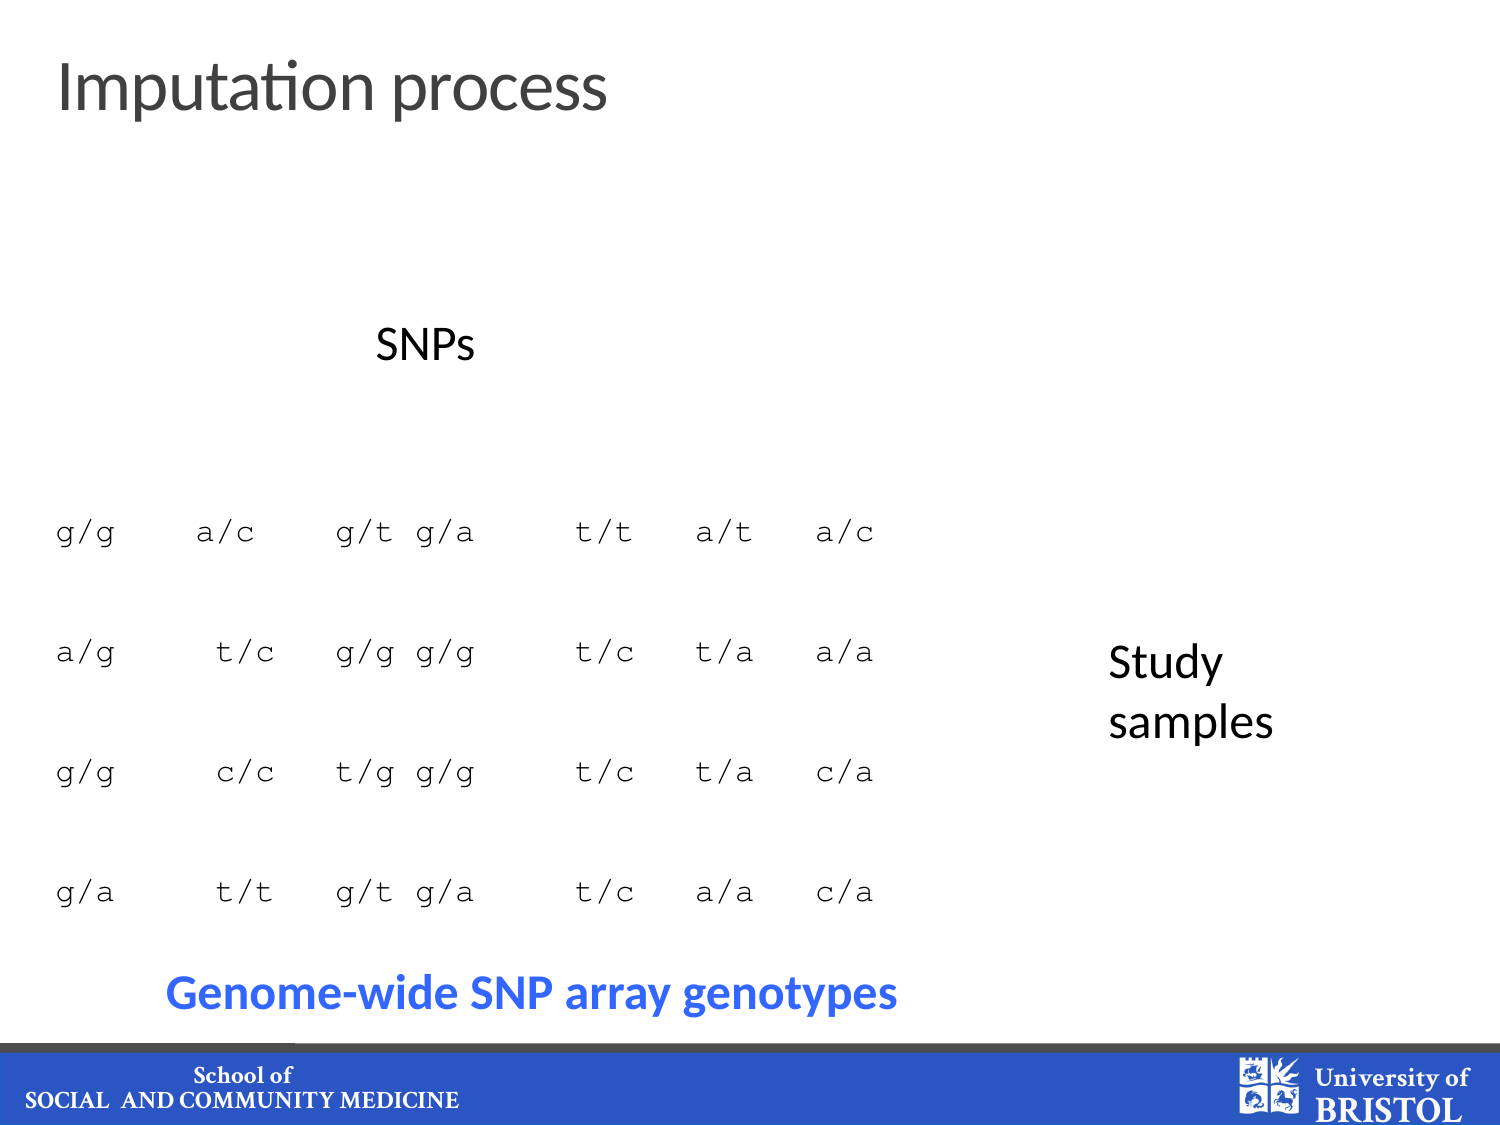

# Imputation process
SNPs
 g/g    a/c    g/t g/a     t/t   a/t   a/c

 a/g     t/c   g/g g/g     t/c   t/a   a/a

 g/g     c/c   t/g g/g     t/c   t/a   c/a

 g/a     t/t   g/t g/a     t/c   a/a   c/a

Study
samples
Genome-wide SNP array genotypes